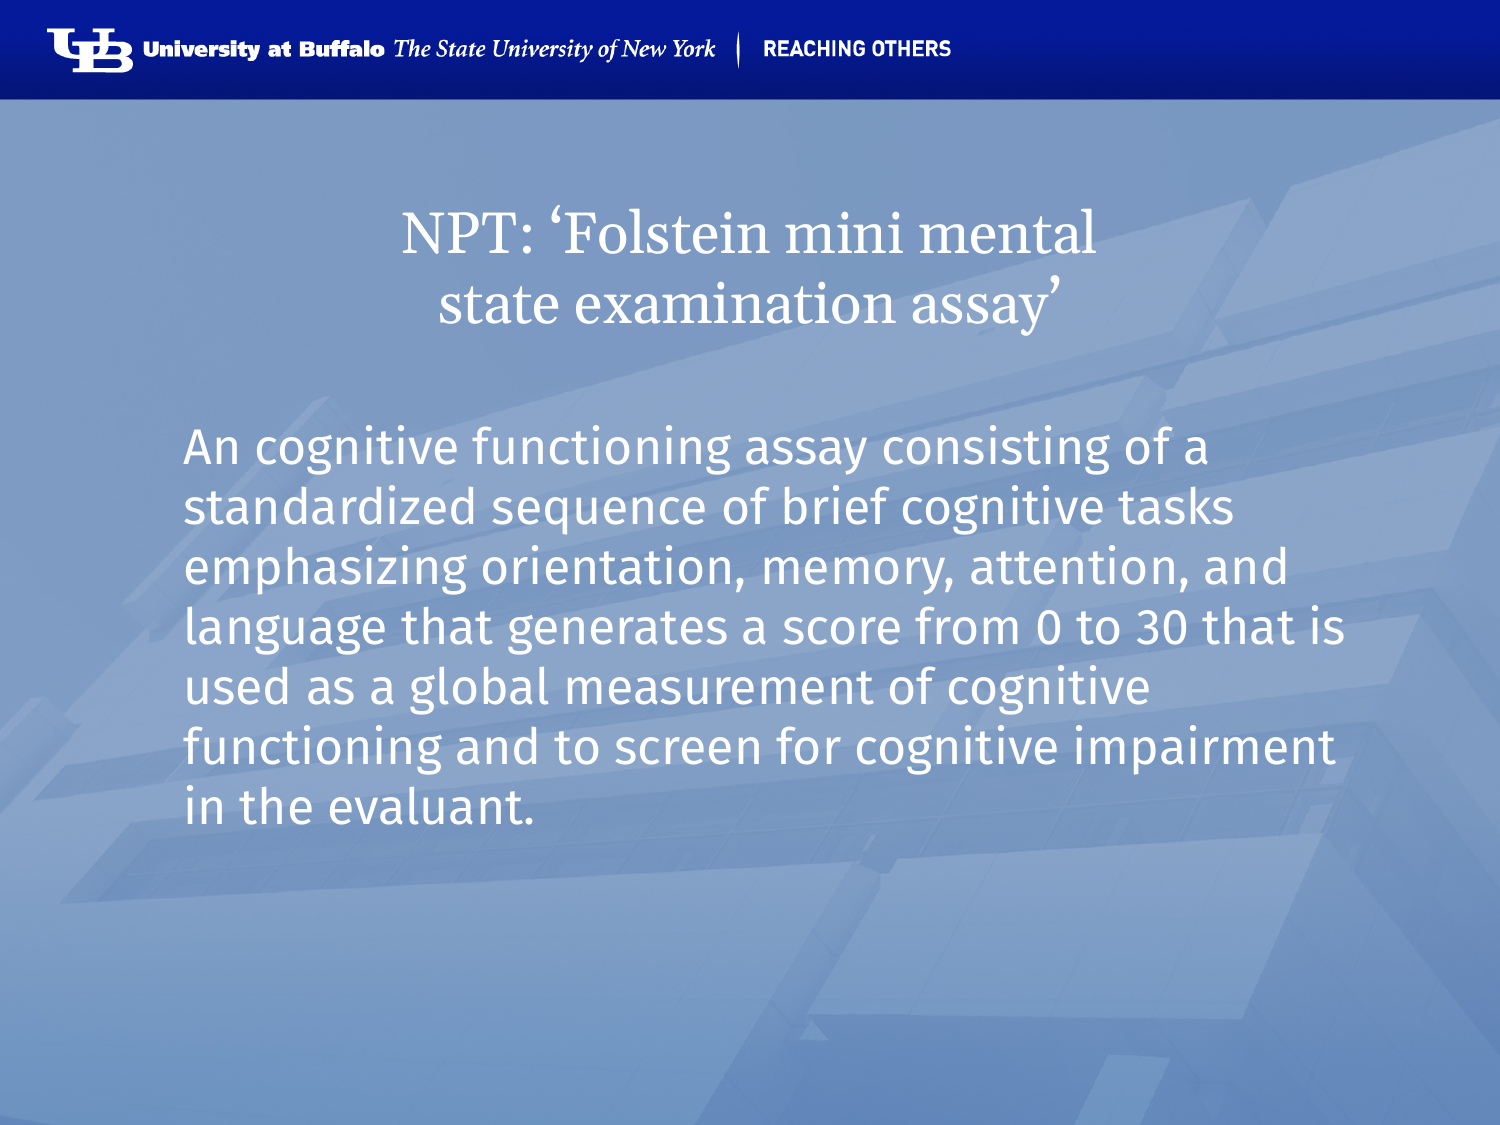

# NPT: ‘Folstein mini mental state examination assay’

	An cognitive functioning assay consisting of a standardized sequence of brief cognitive tasks emphasizing orientation, memory, attention, and language that generates a score from 0 to 30 that is used as a global measurement of cognitive functioning and to screen for cognitive impairment in the evaluant.